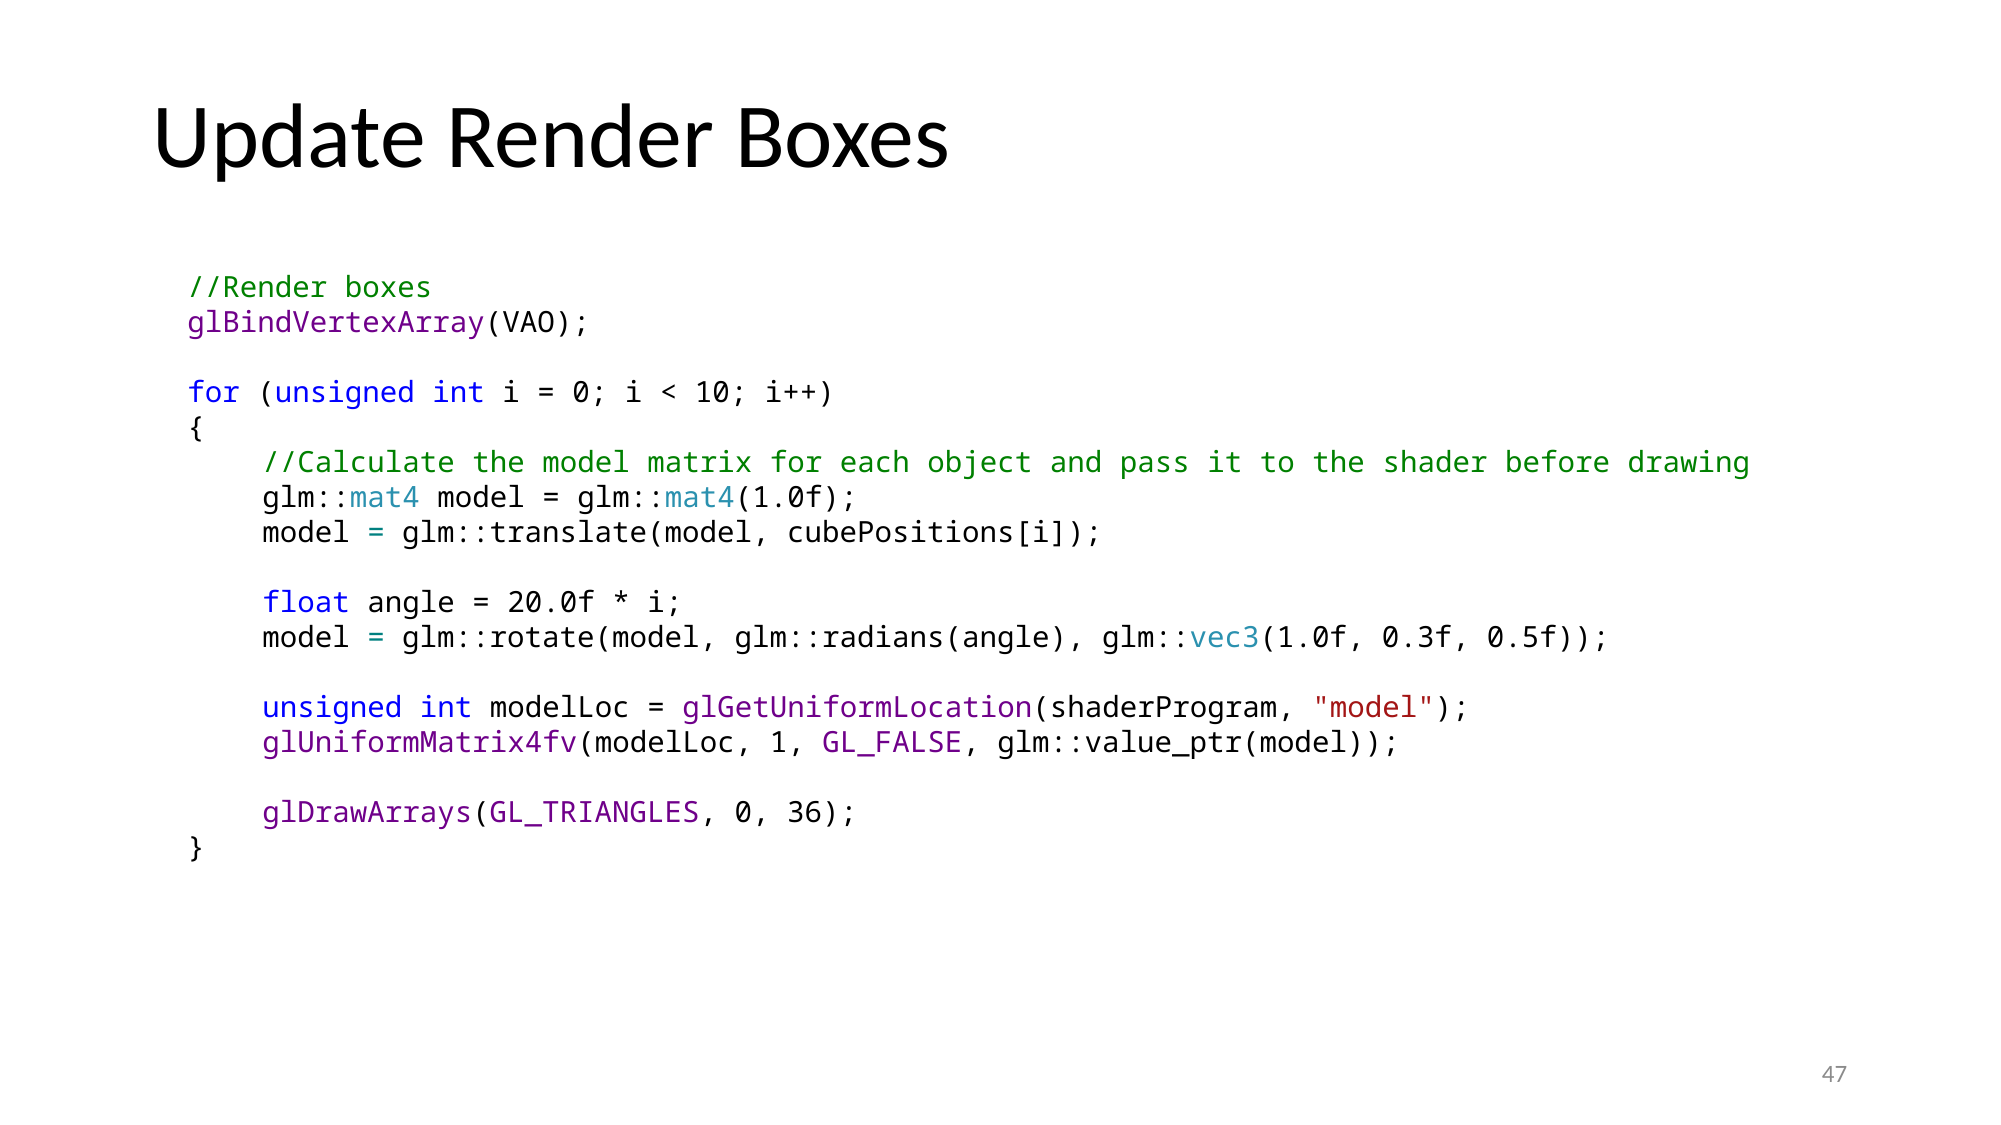

# Update Render Boxes
//Render boxes
glBindVertexArray(VAO);

for (unsigned int i = 0; i < 10; i++)
{
//Calculate the model matrix for each object and pass it to the shader before drawing
glm::mat4 model = glm::mat4(1.0f);
model = glm::translate(model, cubePositions[i]);

float angle = 20.0f * i;
model = glm::rotate(model, glm::radians(angle), glm::vec3(1.0f, 0.3f, 0.5f));

unsigned int modelLoc = glGetUniformLocation(shaderProgram, "model");
glUniformMatrix4fv(modelLoc, 1, GL_FALSE, glm::value_ptr(model));

glDrawArrays(GL_TRIANGLES, 0, 36);
}
47